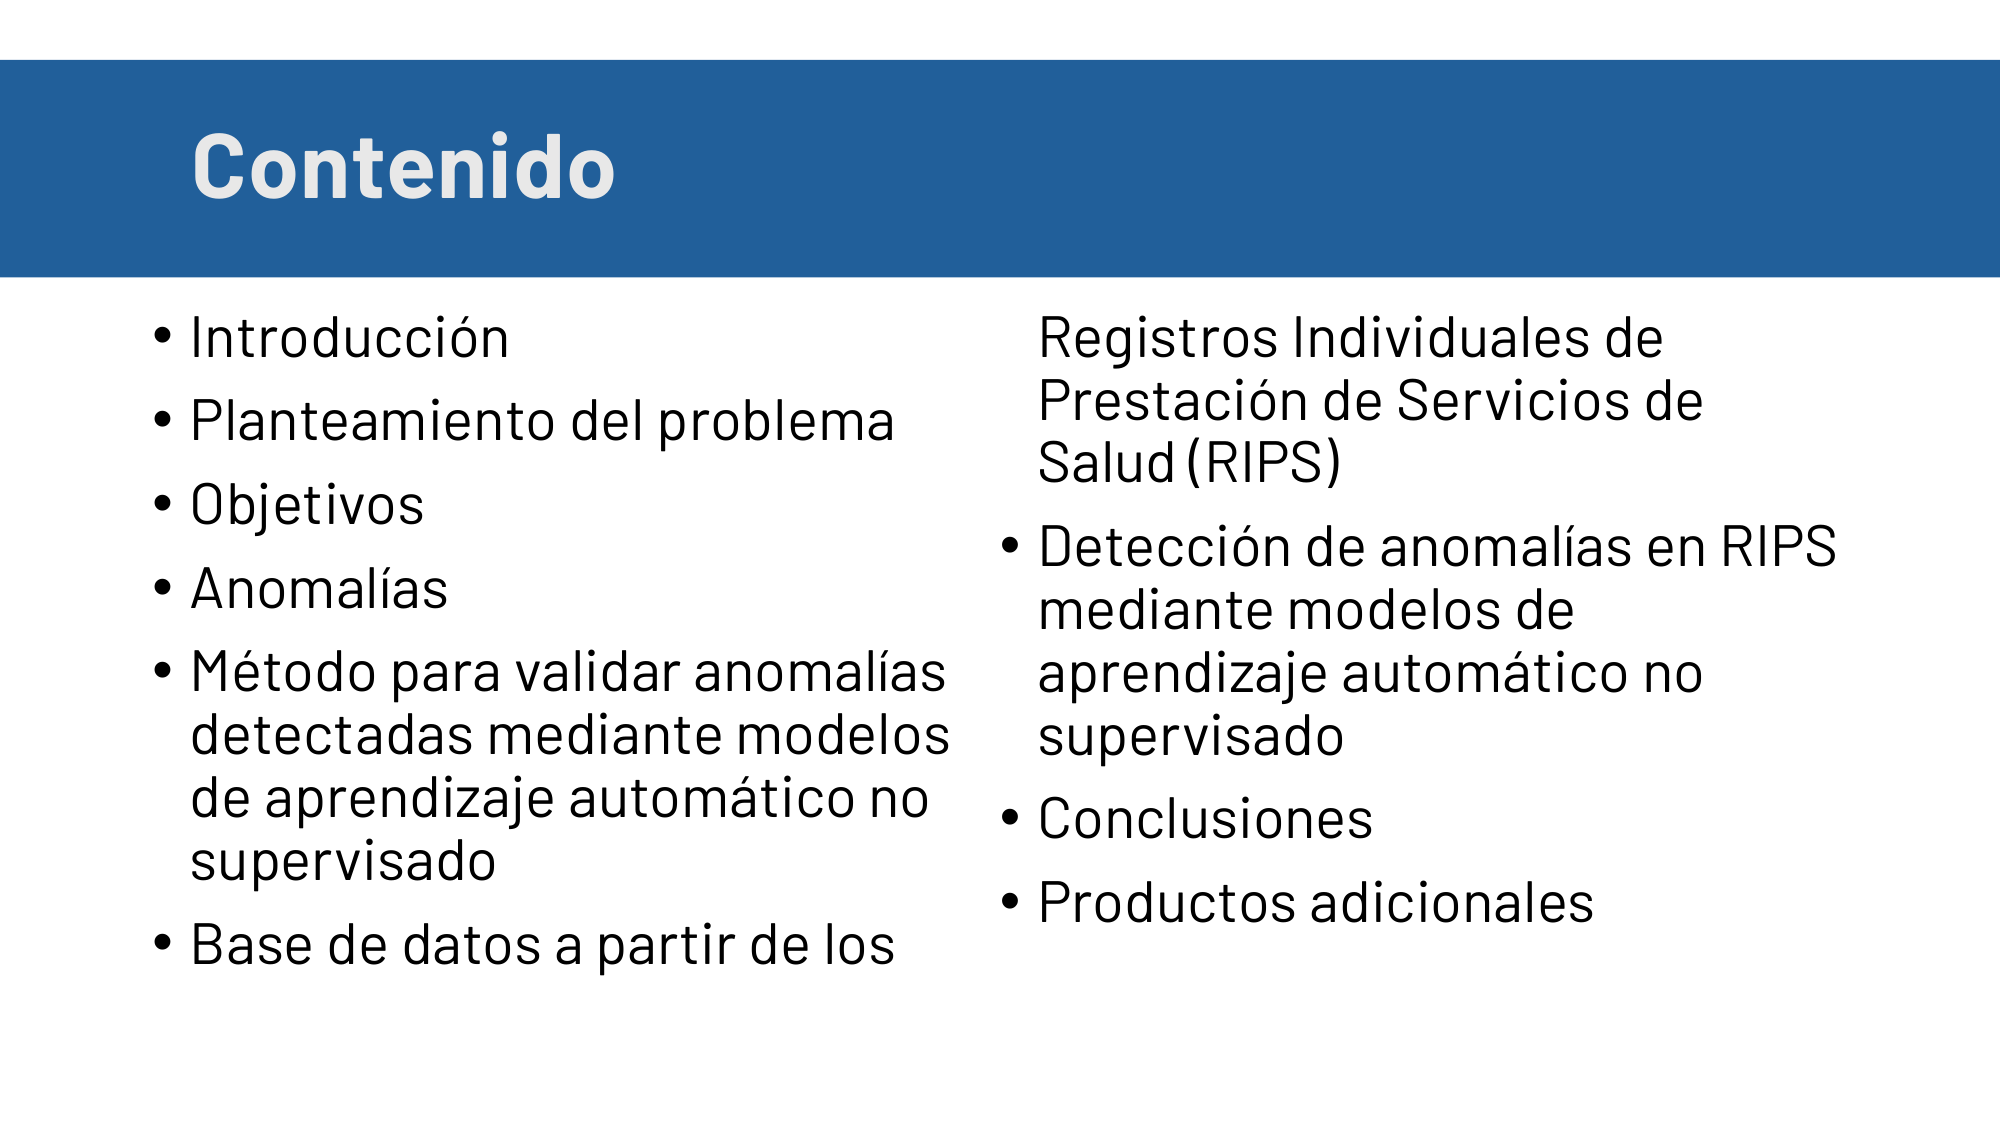

# Contenido
Introducción
Planteamiento del problema
Objetivos
Anomalías
Método para validar anomalías
detectadas mediante modelos de aprendizaje automático no supervisado
Base de datos a partir de los Registros Individuales de Prestación de Servicios de Salud (RIPS)
Detección de anomalías en RIPS mediante modelos de aprendizaje automático no supervisado
Conclusiones
Productos adicionales